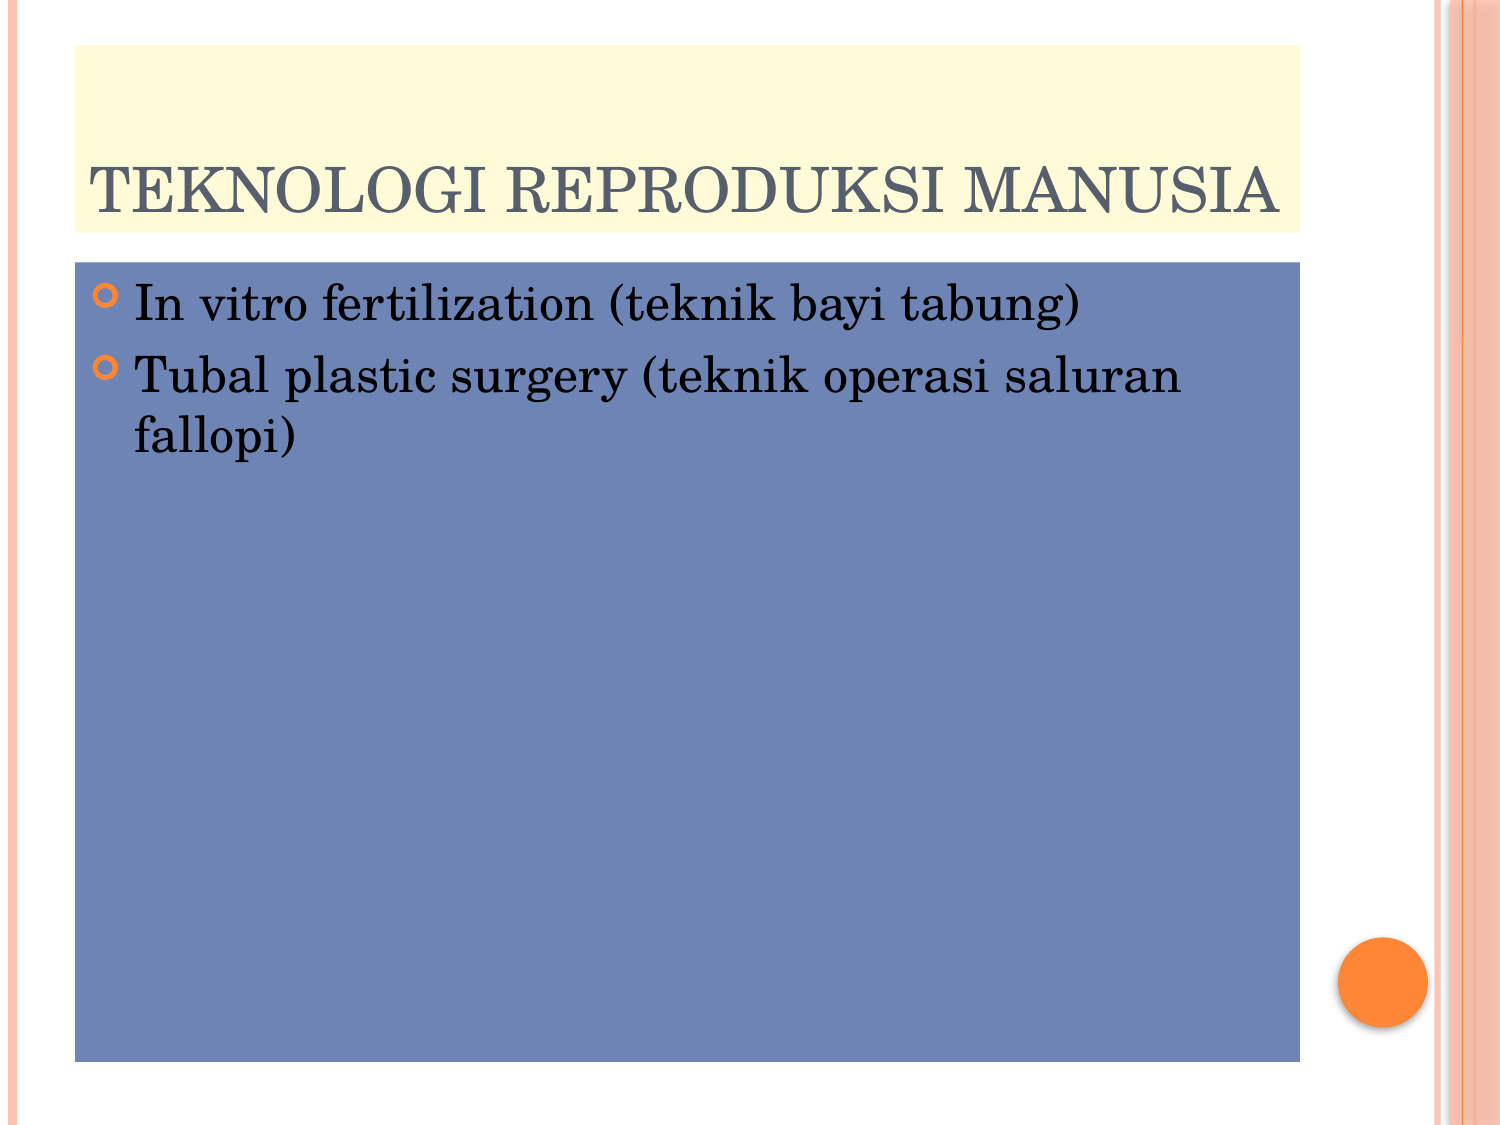

# Teknologi Reproduksi Manusia
In vitro fertilization (teknik bayi tabung)
Tubal plastic surgery (teknik operasi saluran fallopi)